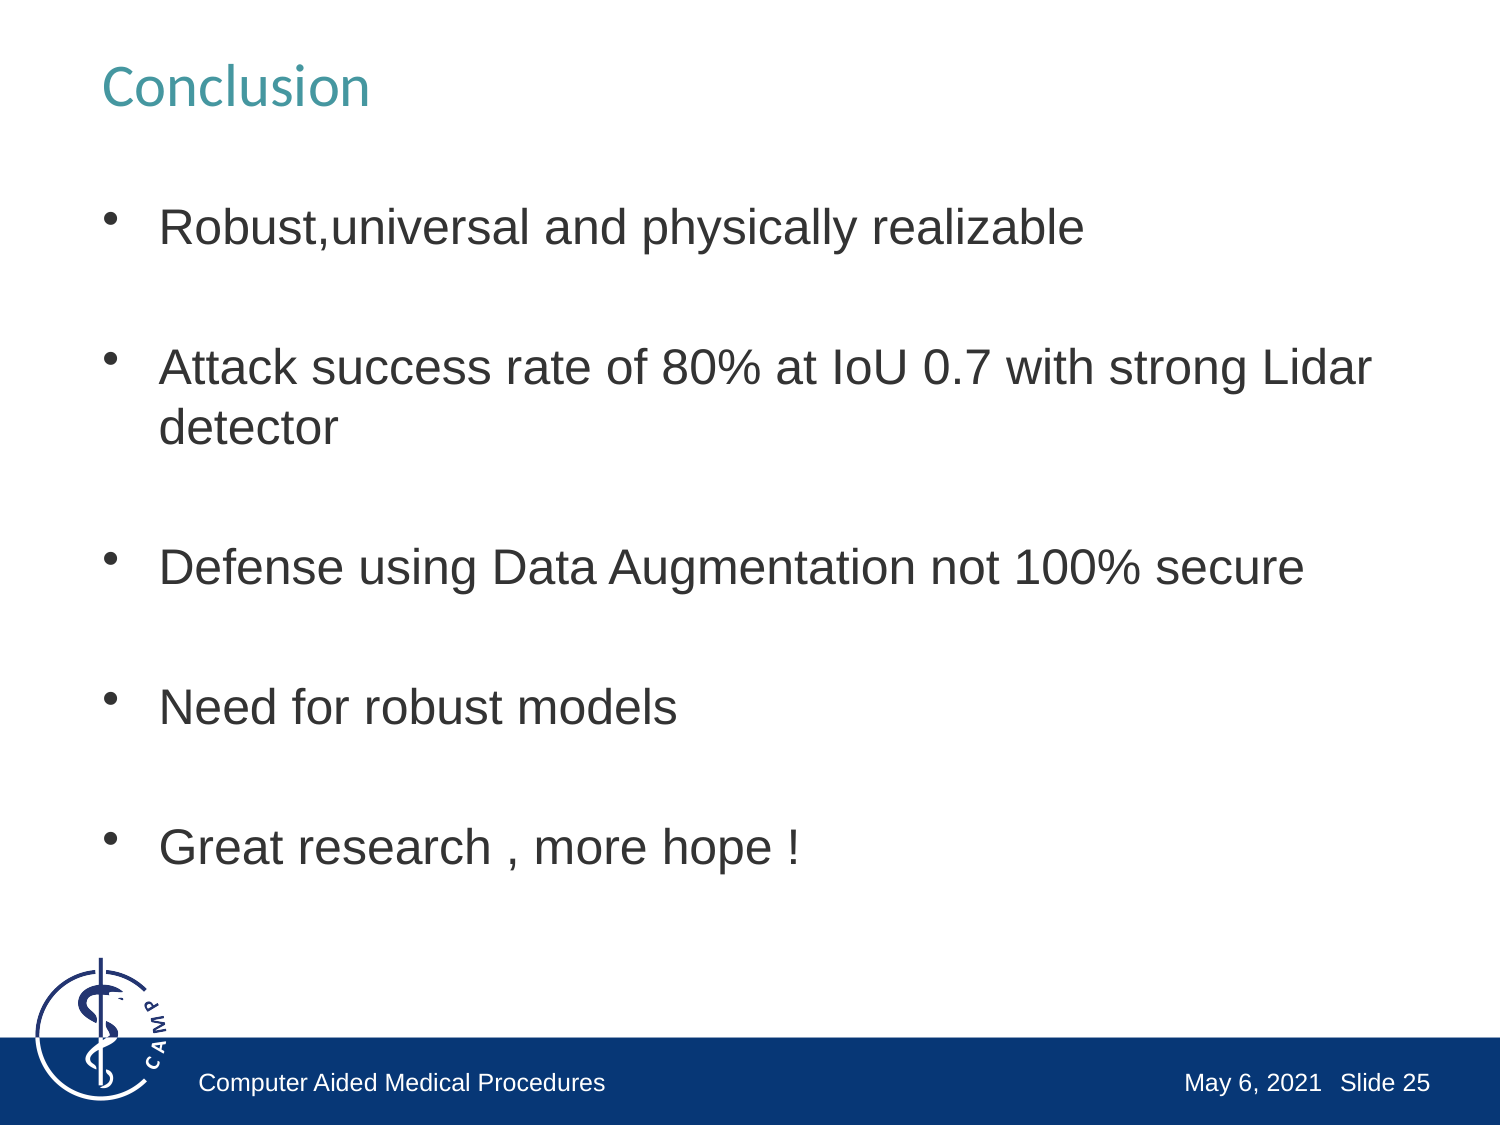

# Conclusion
Robust,universal and physically realizable

Attack success rate of 80% at IoU 0.7 with strong Lidar detector

Defense using Data Augmentation not 100% secure

Need for robust models

Great research , more hope !

Computer Aided Medical Procedures
May 6, 2021
Slide 25